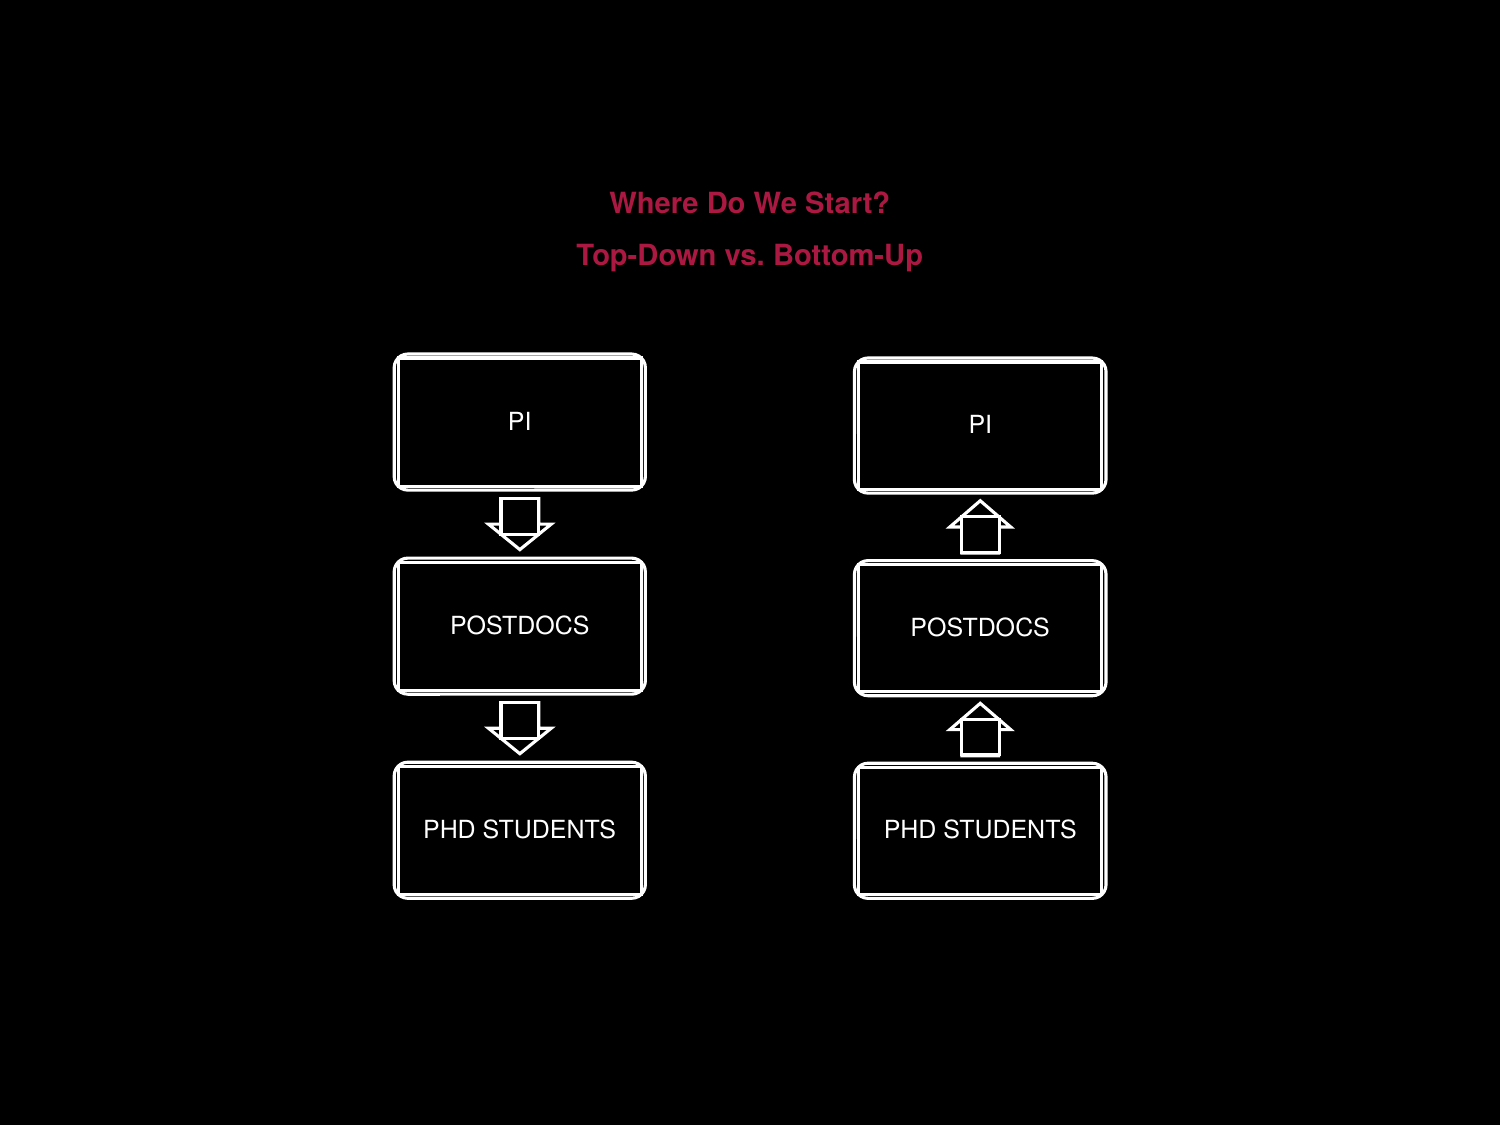

#
Where Do We Start?
Top-Down vs. Bottom-Up

PI

POSTDOCS

PHD STUDENTS

PI

POSTDOCS

PHD STUDENTS